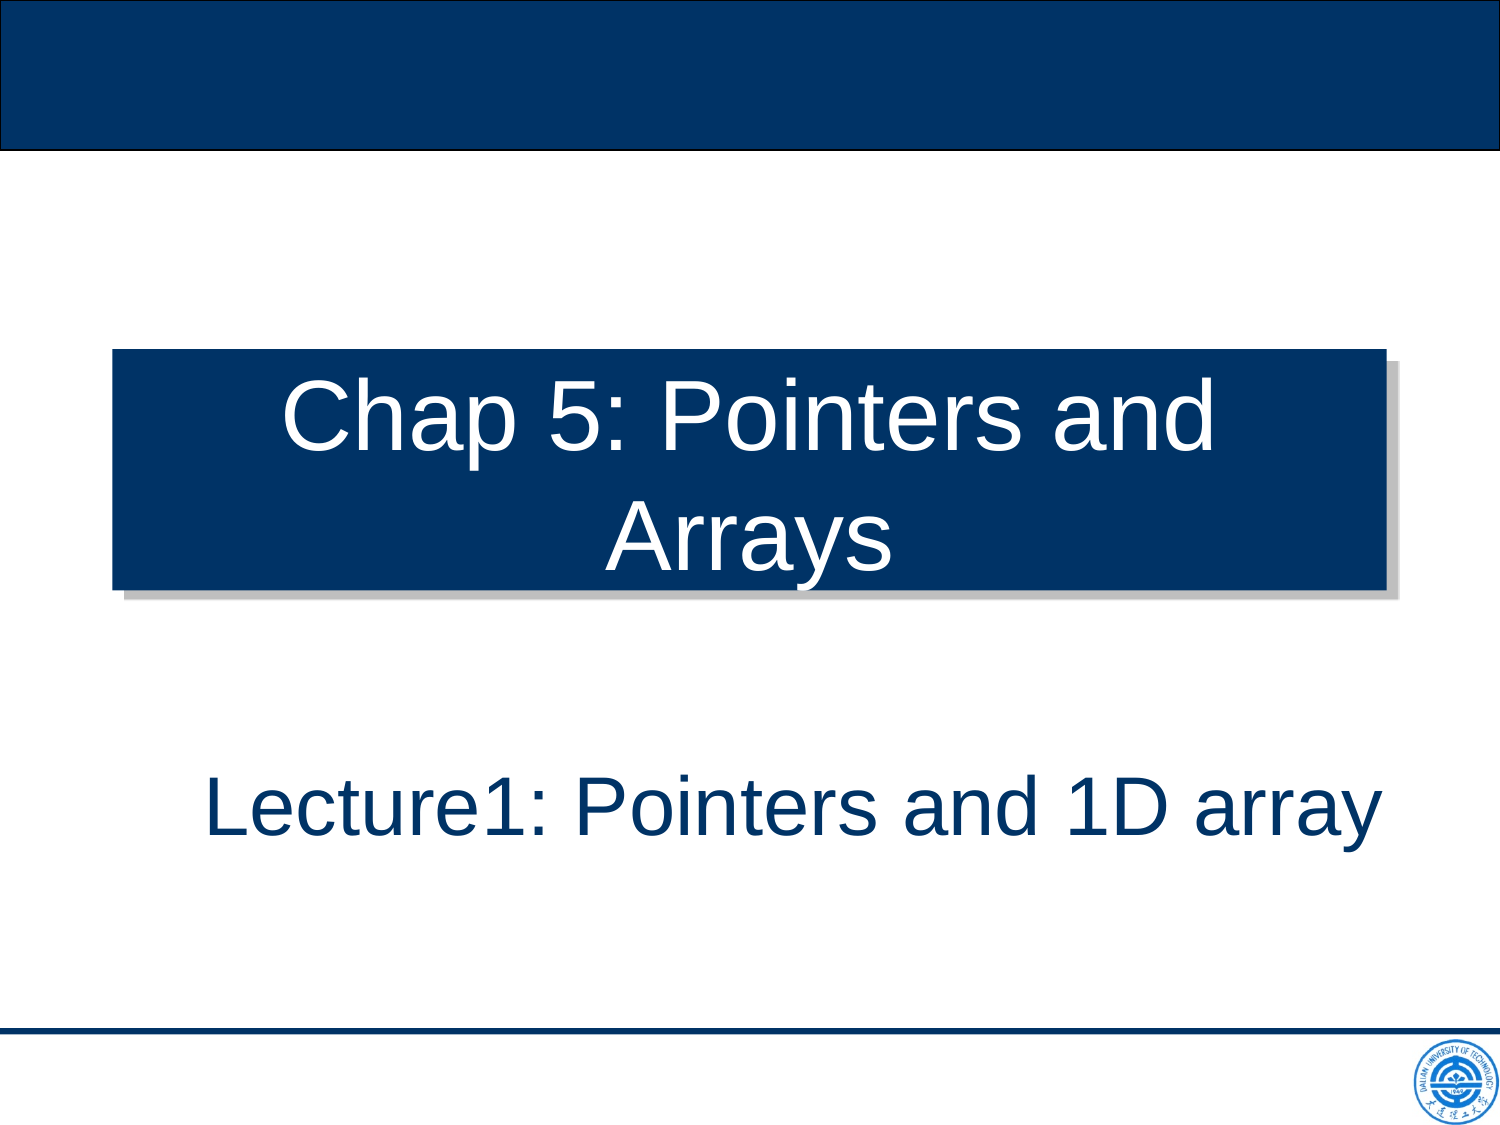

# Chap 5: Pointers and Arrays
Lecture1: Pointers and 1D array